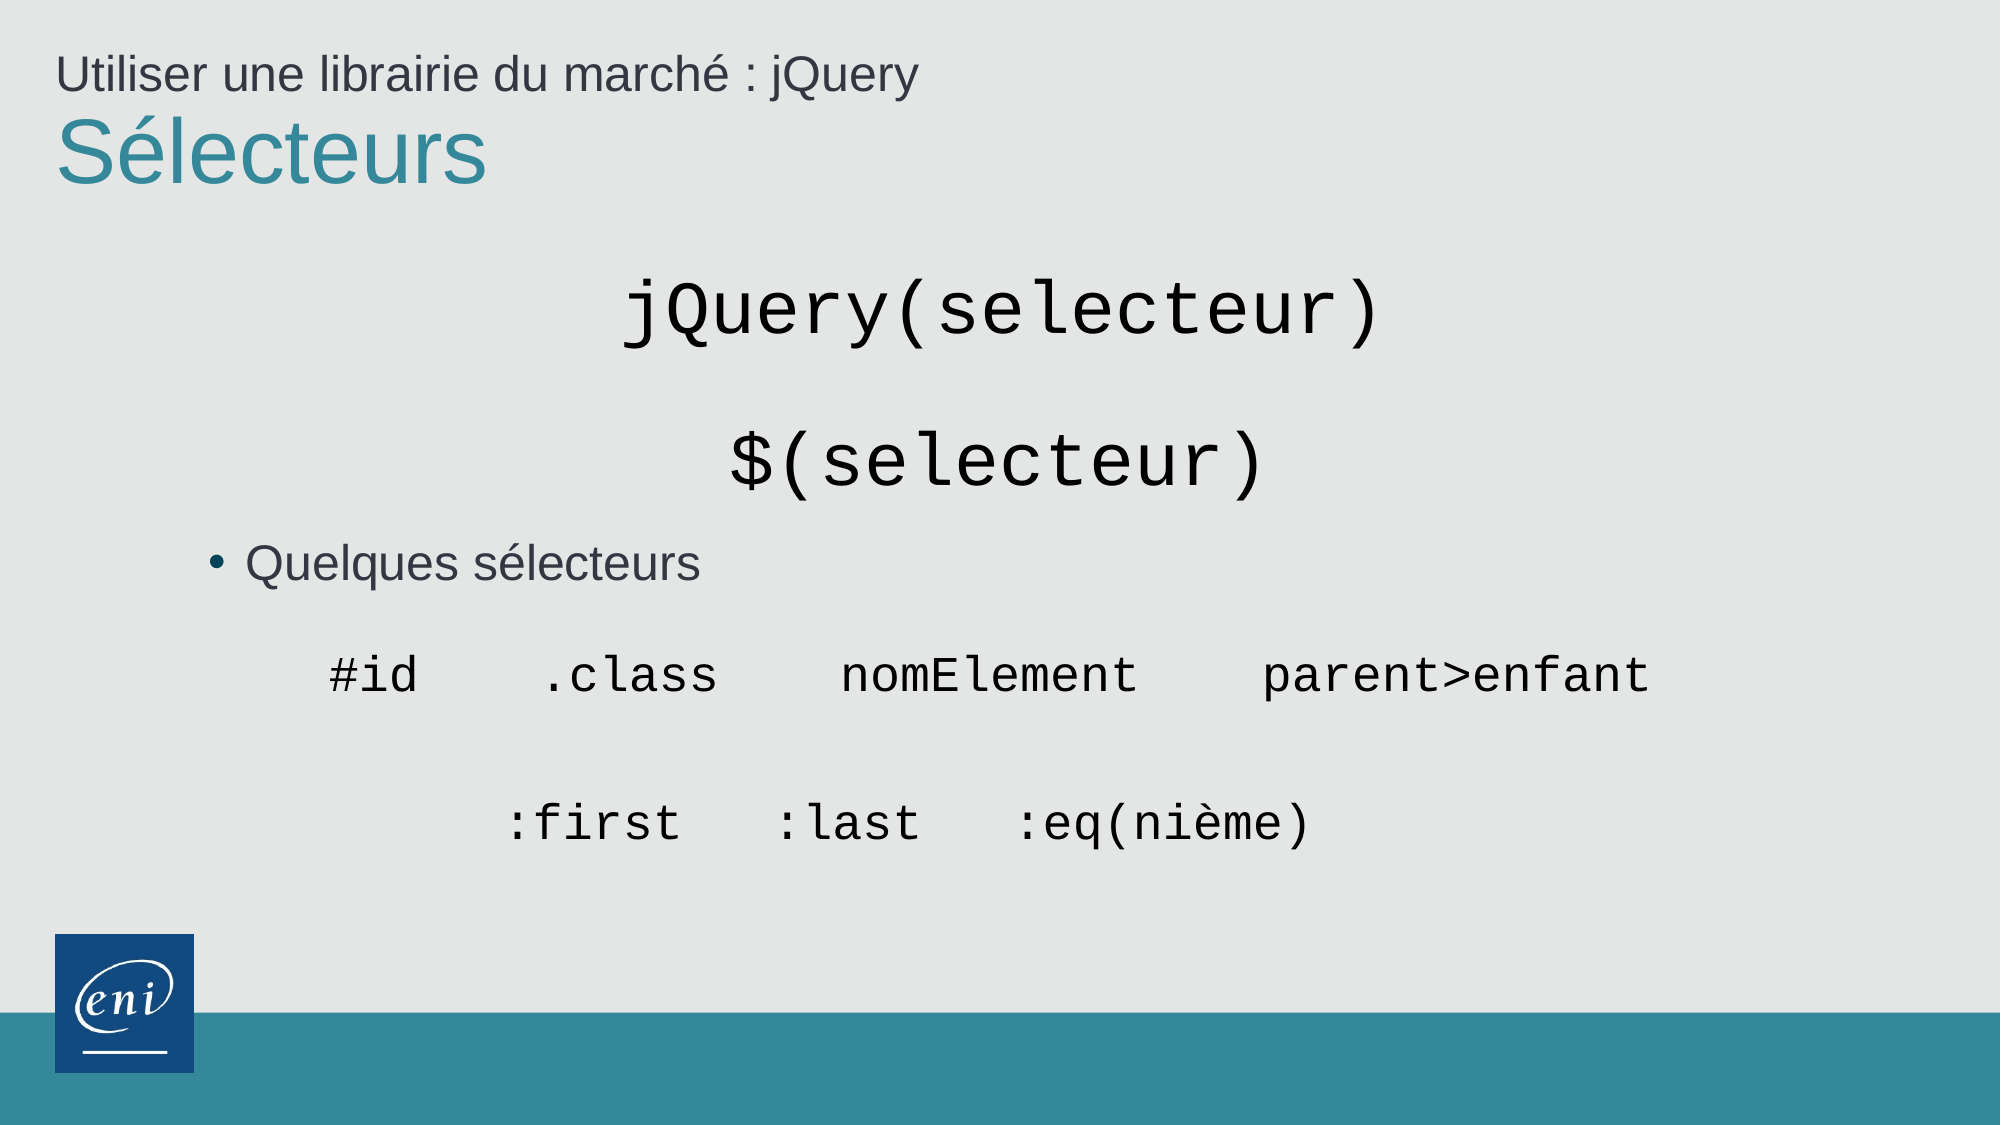

Utiliser une librairie du marché : jQuery
# Sélecteurs
jQuery(selecteur)

Quelques sélecteurs
$(selecteur)
nomElement
parent>enfant
.class
#id
:first
:last
:eq(nième)